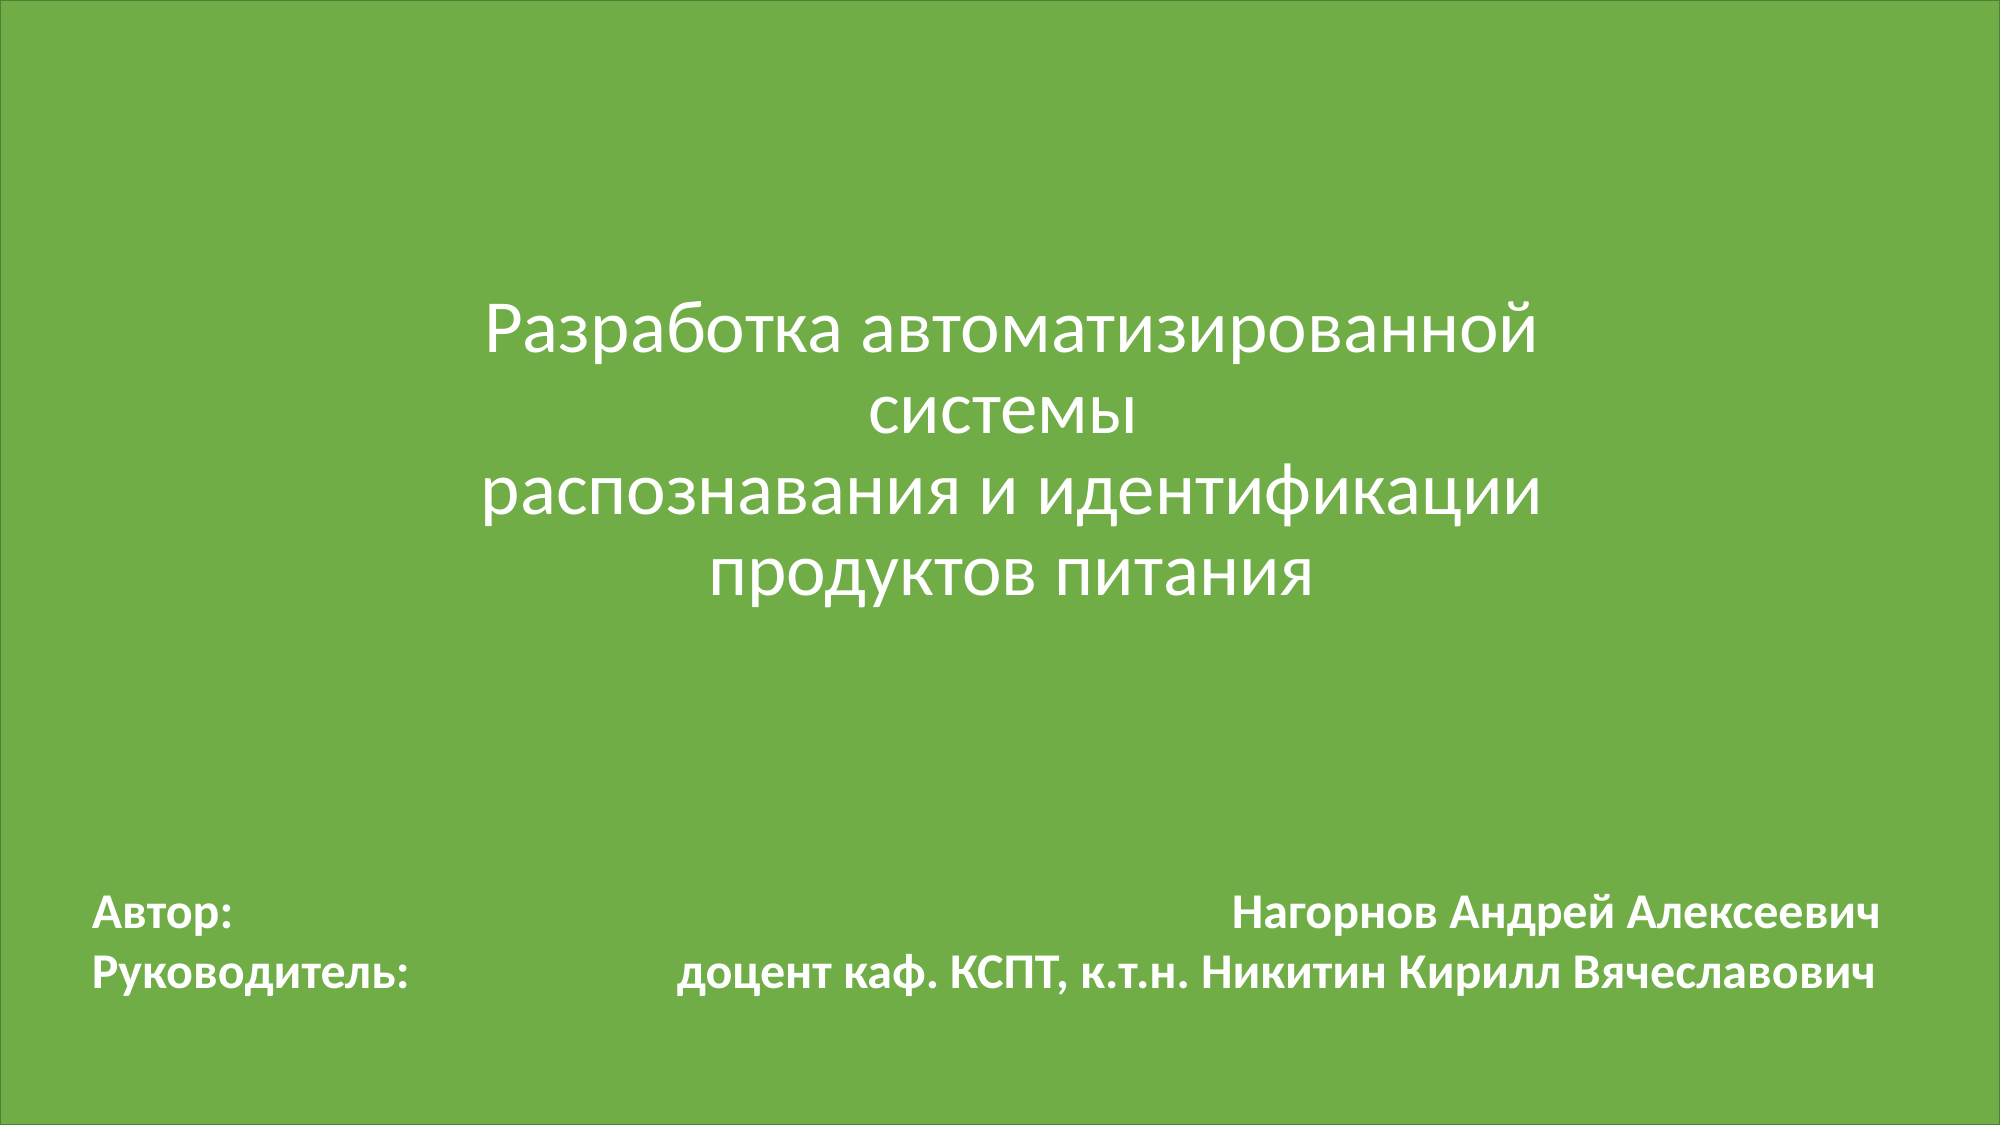

# Разработка автоматизированной системы распознавания и идентификации продуктов питания
Автор: 						        Нагорнов Андрей Алексеевич
Руководитель: 	            доцент каф. КСПТ, к.т.н. Никитин Кирилл Вячеславович